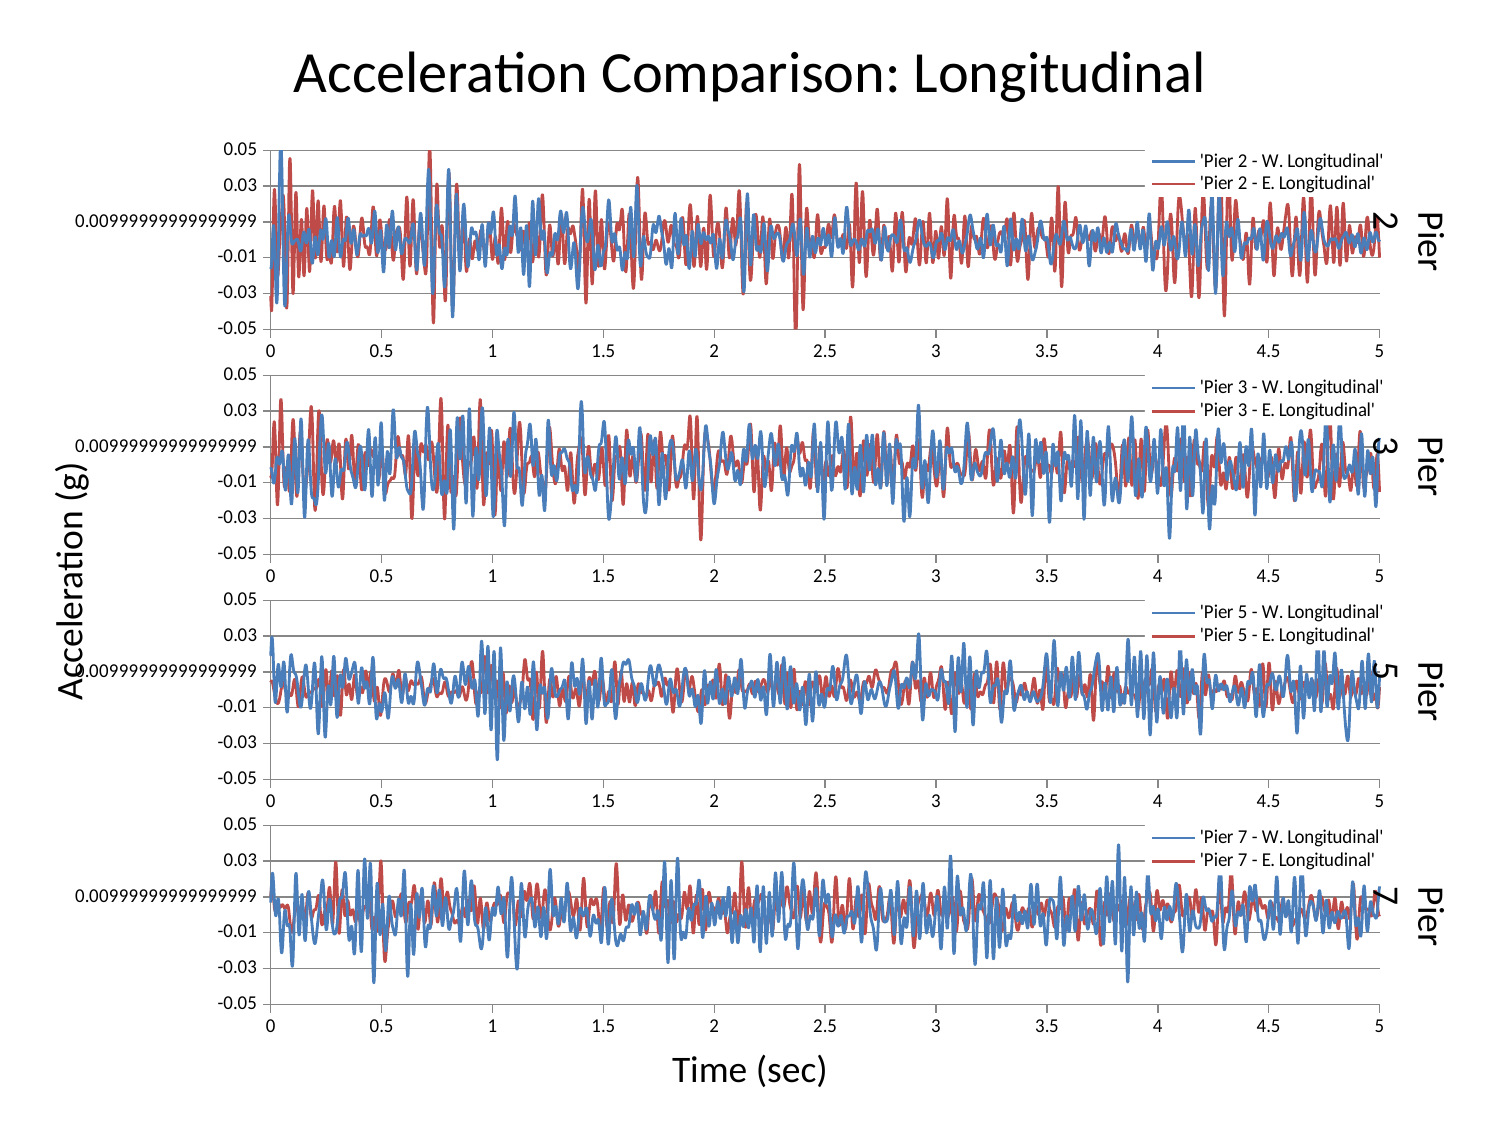

# Acceleration Comparison: Longitudinal

### Chart

| Category | 'Pier 2 - W. Longitudinal' | 'Pier 2 - E. Longitudinal' |
|---|---|---|
Pier 2

### Chart

| Category | 'Pier 3 - W. Longitudinal' | 'Pier 3 - E. Longitudinal' |
|---|---|---|
Pier 3
Acceleration (g)

### Chart

| Category | 'Pier 5 - W. Longitudinal' | 'Pier 5 - E. Longitudinal' |
|---|---|---|
Pier 5

### Chart

| Category | 'Pier 7 - W. Longitudinal' | 'Pier 7 - E. Longitudinal' |
|---|---|---|
Pier 7
Time (sec)